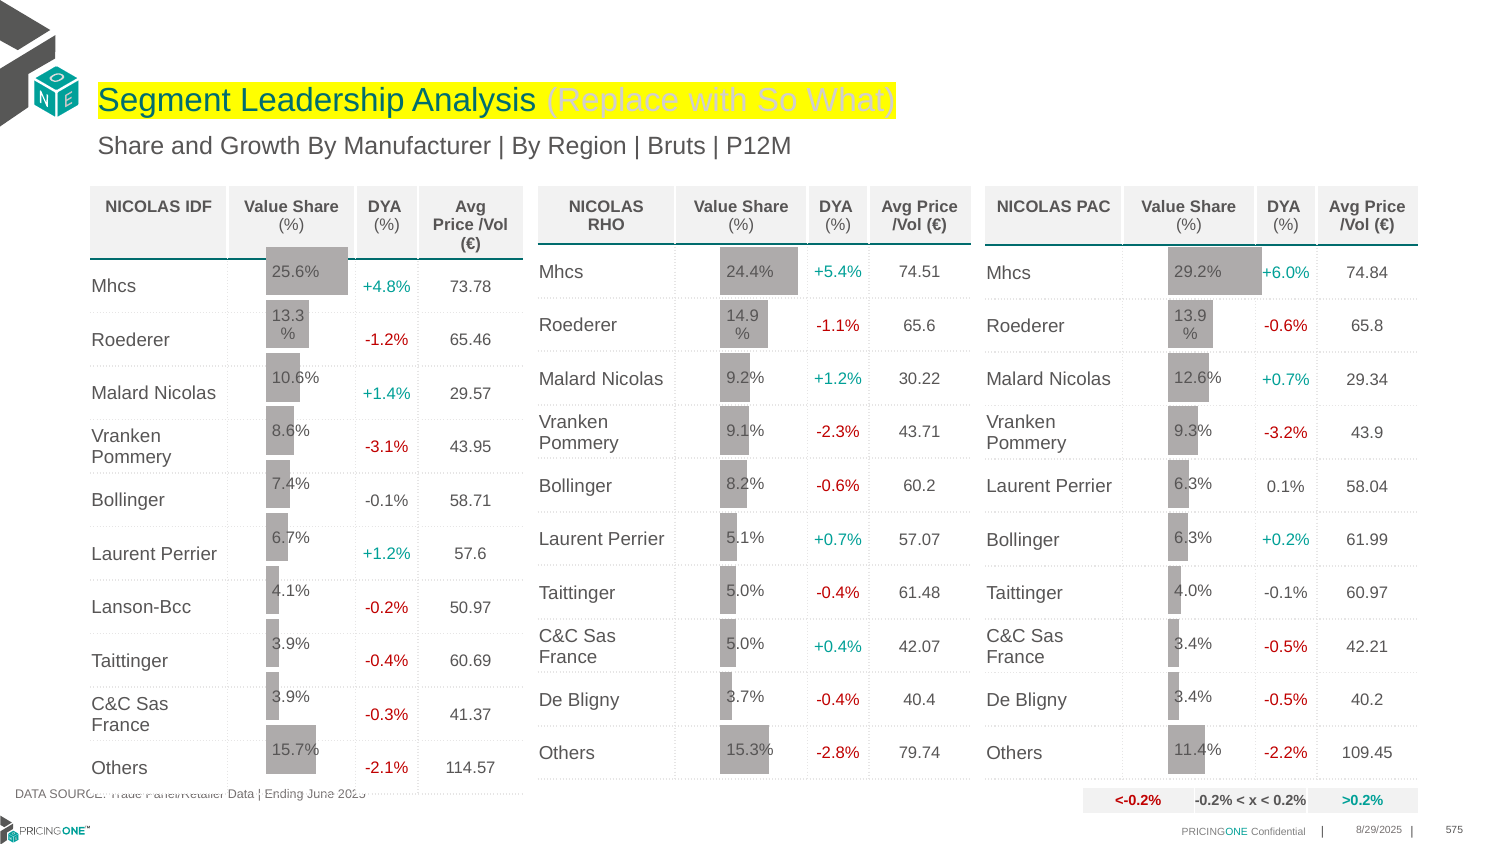

# Segment Leadership Analysis (Replace with So What)
Share and Growth By Manufacturer | By Region | Bruts | P12M
| NICOLAS RHO | Value Share (%) | DYA (%) | Avg Price /Vol (€) |
| --- | --- | --- | --- |
| Mhcs |  | +5.4% | 74.51 |
| Roederer |  | -1.1% | 65.6 |
| Malard Nicolas |  | +1.2% | 30.22 |
| Vranken Pommery |  | -2.3% | 43.71 |
| Bollinger |  | -0.6% | 60.2 |
| Laurent Perrier |  | +0.7% | 57.07 |
| Taittinger |  | -0.4% | 61.48 |
| C&C Sas France |  | +0.4% | 42.07 |
| De Bligny |  | -0.4% | 40.4 |
| Others |  | -2.8% | 79.74 |
| NICOLAS IDF | Value Share (%) | DYA (%) | Avg Price /Vol (€) |
| --- | --- | --- | --- |
| Mhcs |  | +4.8% | 73.78 |
| Roederer |  | -1.2% | 65.46 |
| Malard Nicolas |  | +1.4% | 29.57 |
| Vranken Pommery |  | -3.1% | 43.95 |
| Bollinger |  | -0.1% | 58.71 |
| Laurent Perrier |  | +1.2% | 57.6 |
| Lanson-Bcc |  | -0.2% | 50.97 |
| Taittinger |  | -0.4% | 60.69 |
| C&C Sas France |  | -0.3% | 41.37 |
| Others |  | -2.1% | 114.57 |
| NICOLAS PAC | Value Share (%) | DYA (%) | Avg Price /Vol (€) |
| --- | --- | --- | --- |
| Mhcs |  | +6.0% | 74.84 |
| Roederer |  | -0.6% | 65.8 |
| Malard Nicolas |  | +0.7% | 29.34 |
| Vranken Pommery |  | -3.2% | 43.9 |
| Laurent Perrier |  | 0.1% | 58.04 |
| Bollinger |  | +0.2% | 61.99 |
| Taittinger |  | -0.1% | 60.97 |
| C&C Sas France |  | -0.5% | 42.21 |
| De Bligny |  | -0.5% | 40.2 |
| Others |  | -2.2% | 109.45 |

### Chart

| Category | Bruts | NICOLAS IDF |
|---|---|
|  | 0.2559121917161674 |

### Chart

| Category | Bruts | NICOLAS RHO |
|---|---|
|  | 0.24398846041700434 |

### Chart

| Category | Bruts | NICOLAS PAC |
|---|---|
|  | 0.29231817052121367 |
DATA SOURCE: Trade Panel/Retailer Data | Ending June 2025
| <-0.2% | -0.2% < x < 0.2% | >0.2% |
| --- | --- | --- |

8/29/2025
575